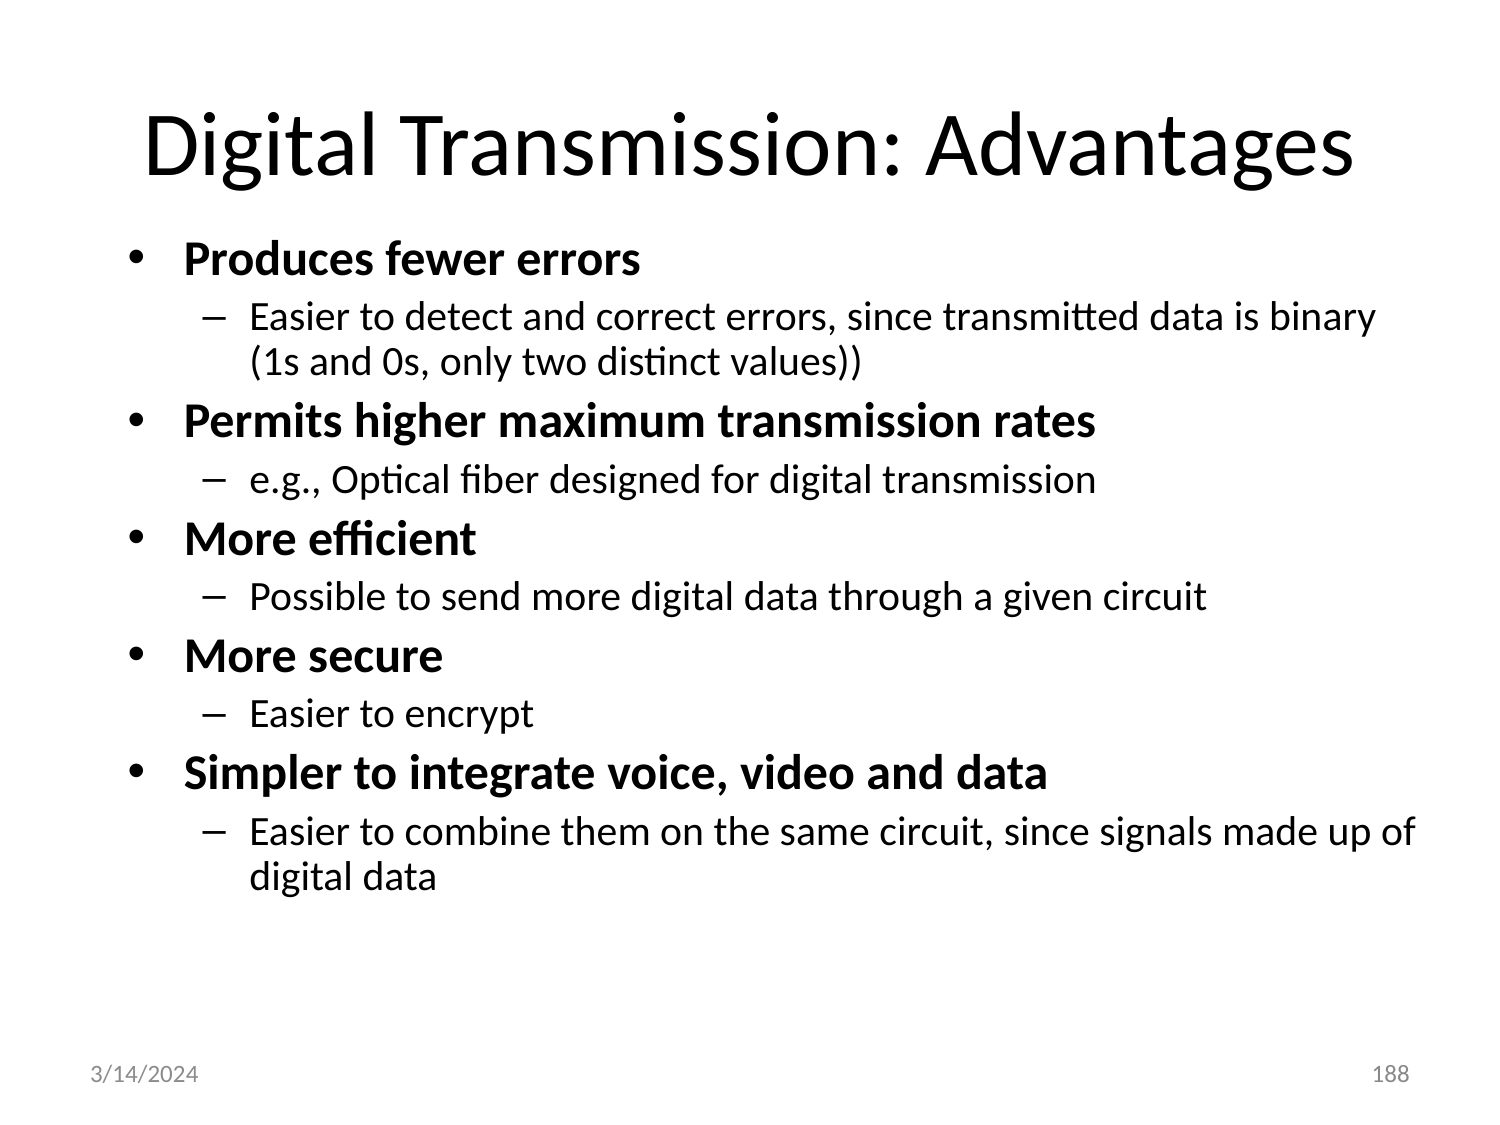

# Digital Transmission: Advantages
Produces fewer errors
Easier to detect and correct errors, since transmitted data is binary (1s and 0s, only two distinct values))
Permits higher maximum transmission rates
e.g., Optical fiber designed for digital transmission
More efficient
Possible to send more digital data through a given circuit
More secure
Easier to encrypt
Simpler to integrate voice, video and data
Easier to combine them on the same circuit, since signals made up of digital data
3/14/2024
188